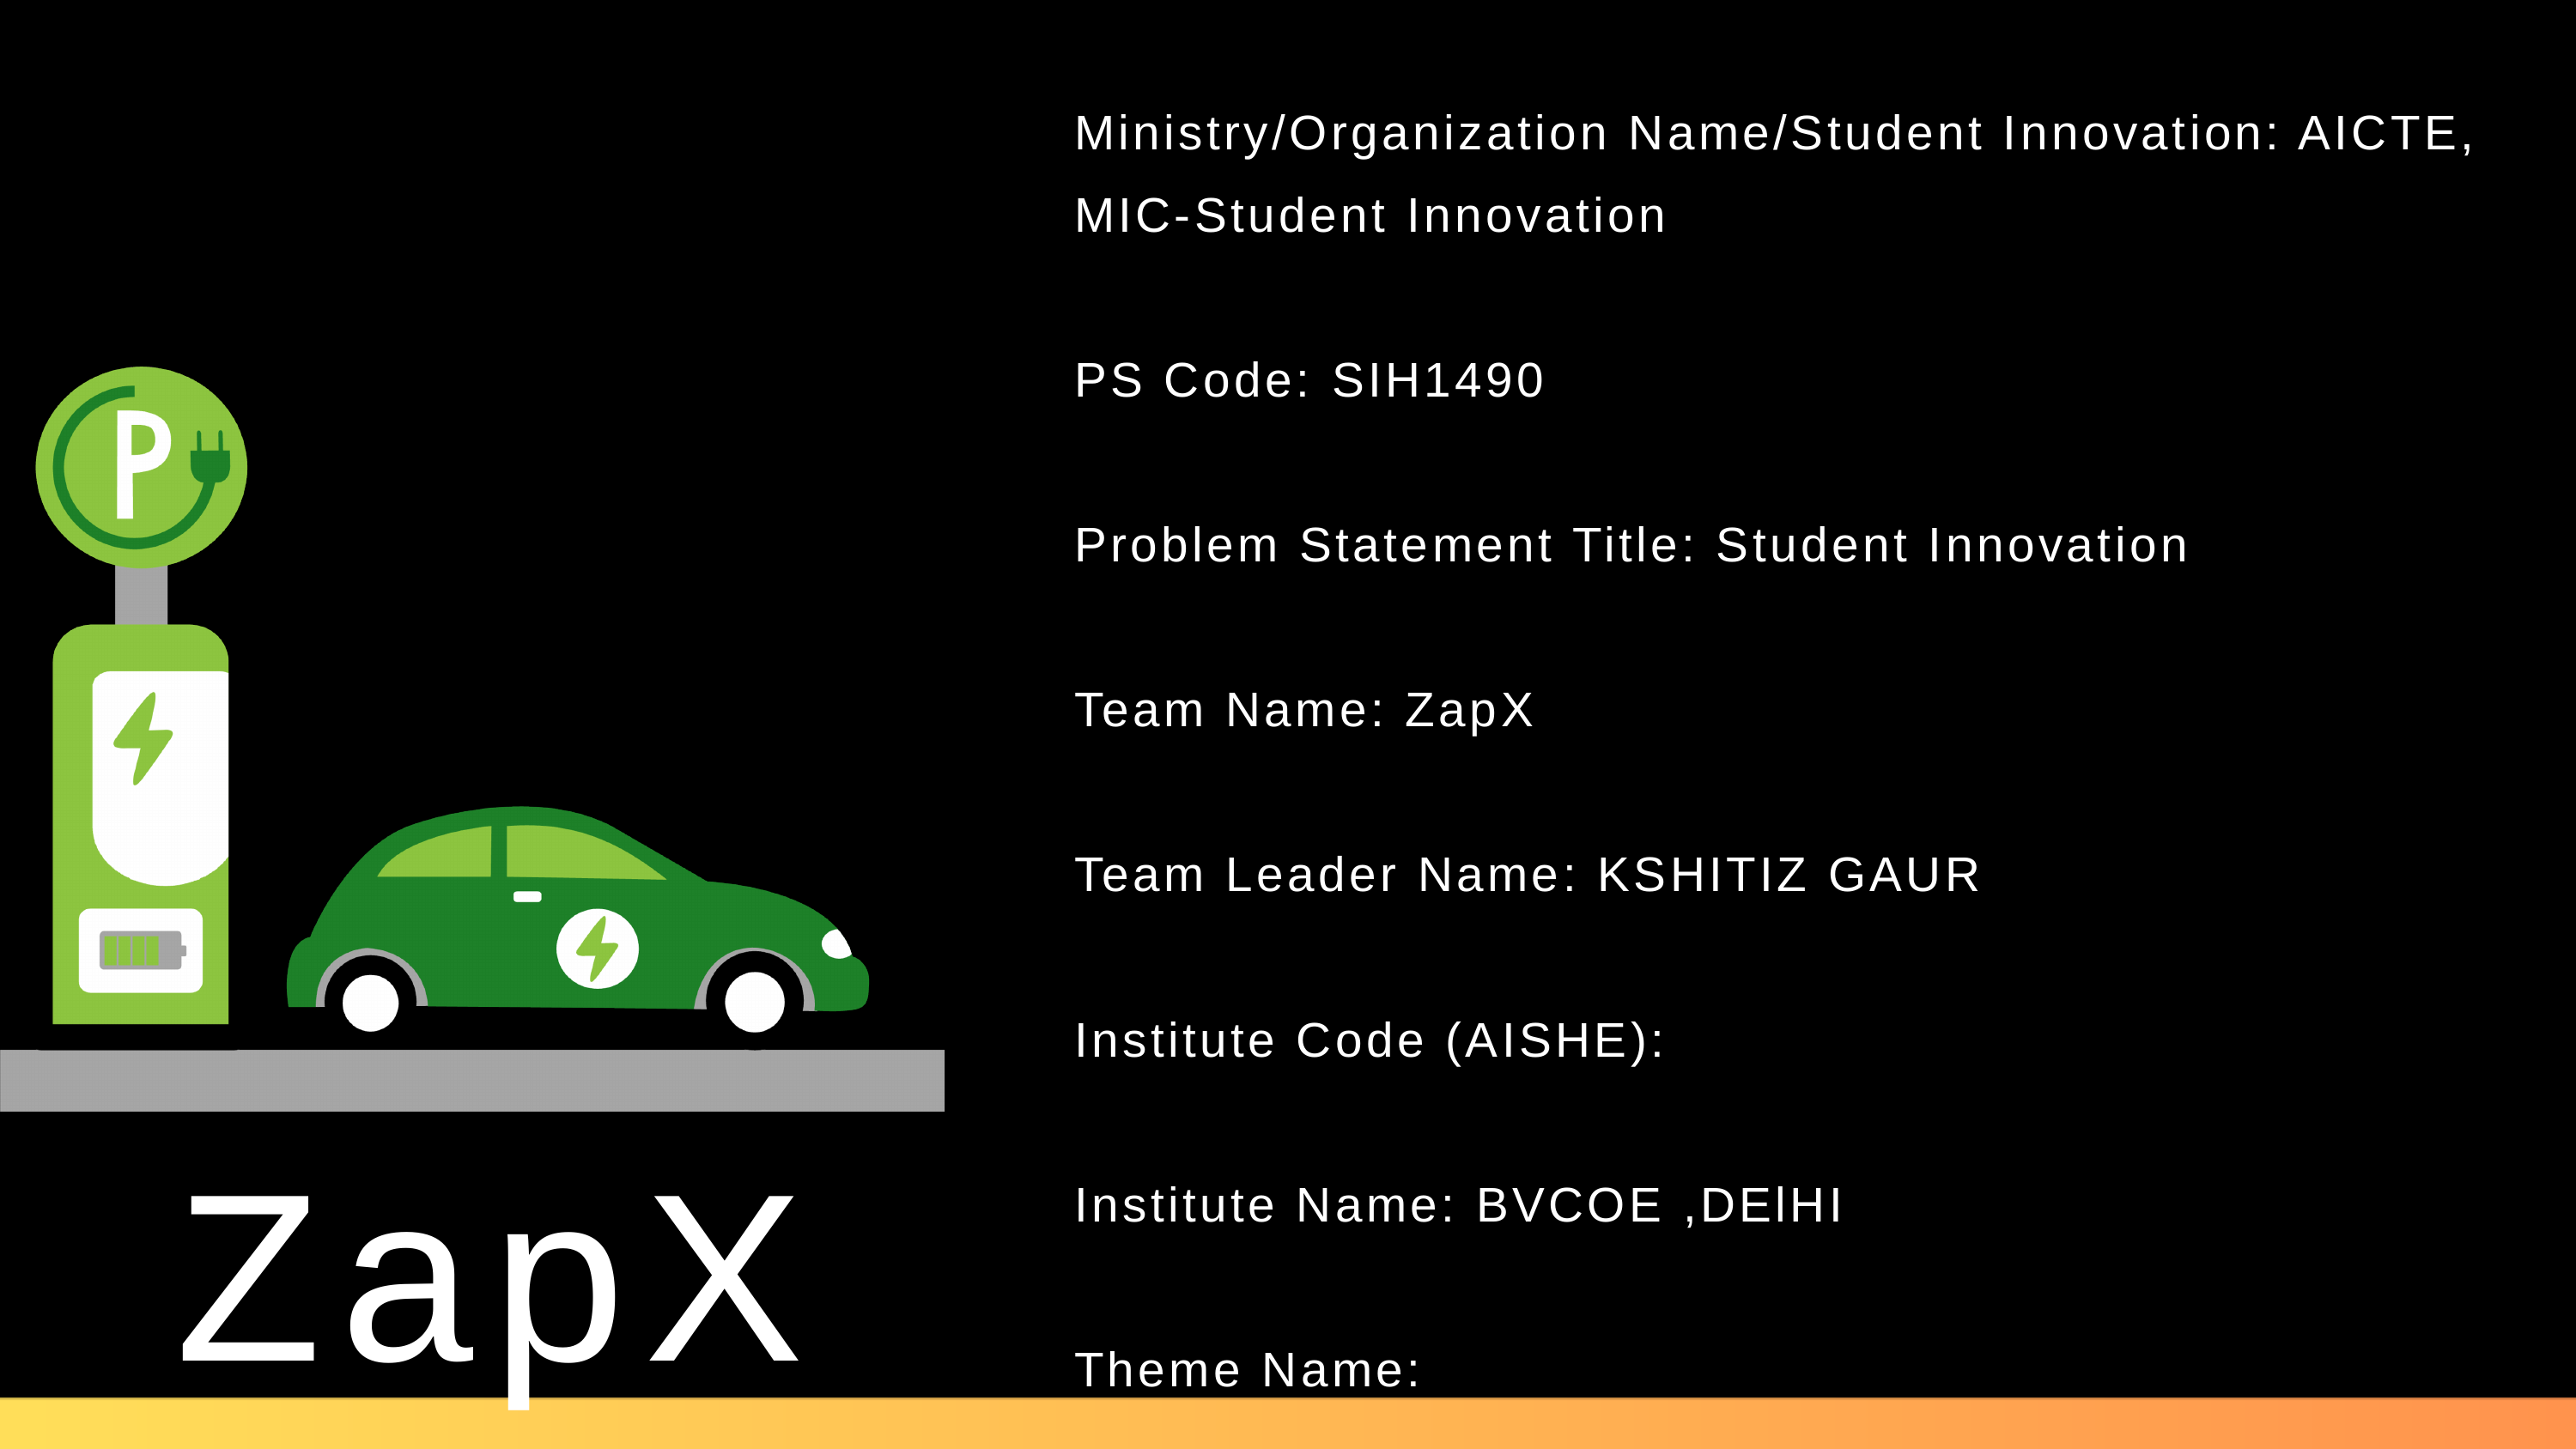

Ministry/Organization Name/Student Innovation: AICTE, MIC-Student Innovation

PS Code:	SIH1490

Problem Statement Title: Student Innovation

Team Name: ZapX

Team Leader Name: KSHITIZ GAUR

Institute Code (AISHE):

Institute Name: BVCOE ,DElHI

Theme Name:

ZapX